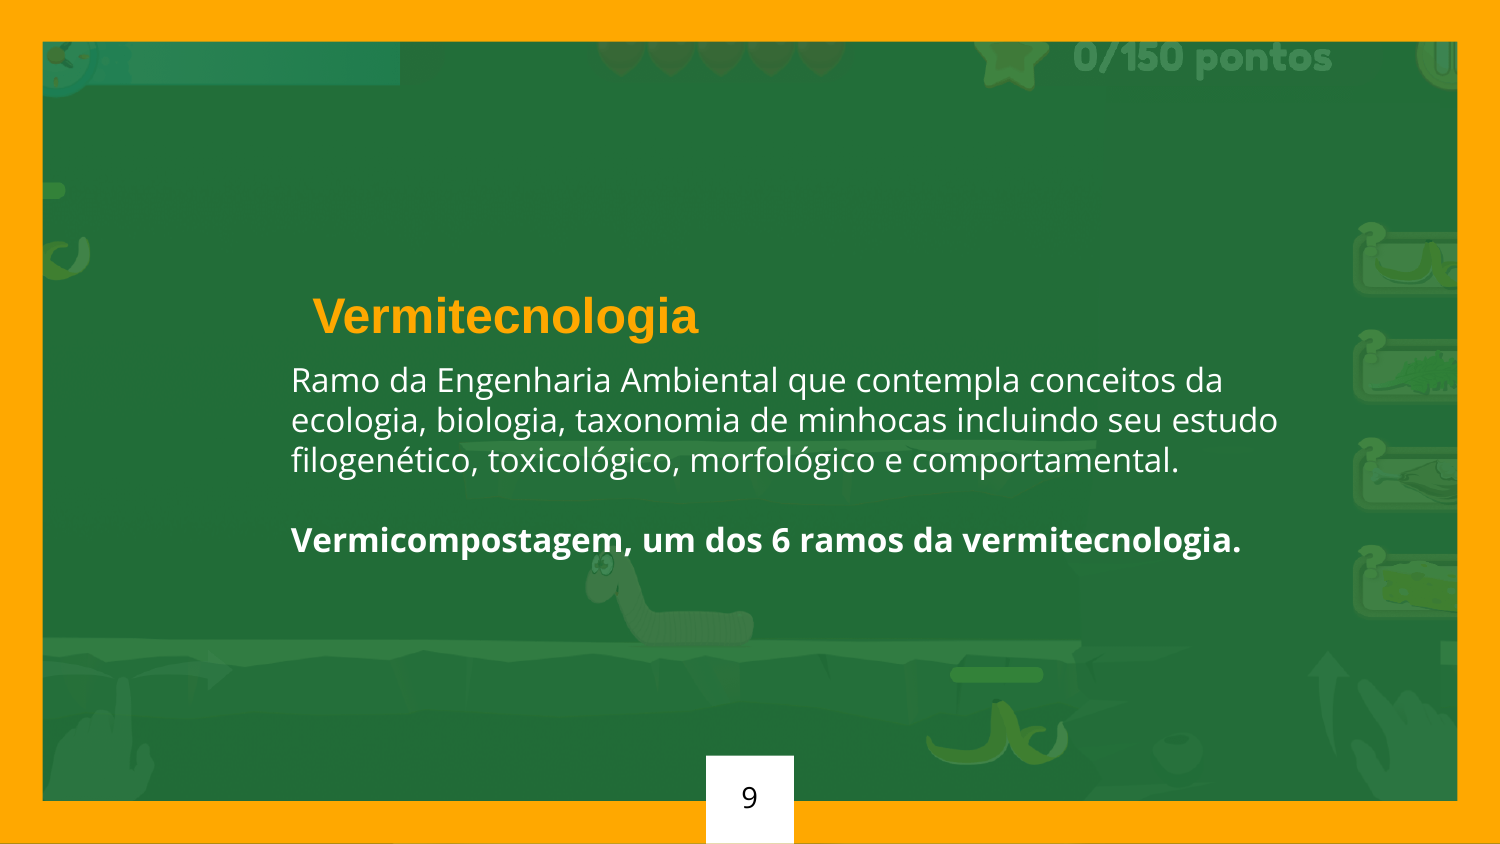

Vermitecnologia
Ramo da Engenharia Ambiental que contempla conceitos da ecologia, biologia, taxonomia de minhocas incluindo seu estudo filogenético, toxicológico, morfológico e comportamental.

Vermicompostagem, um dos 6 ramos da vermitecnologia.

9